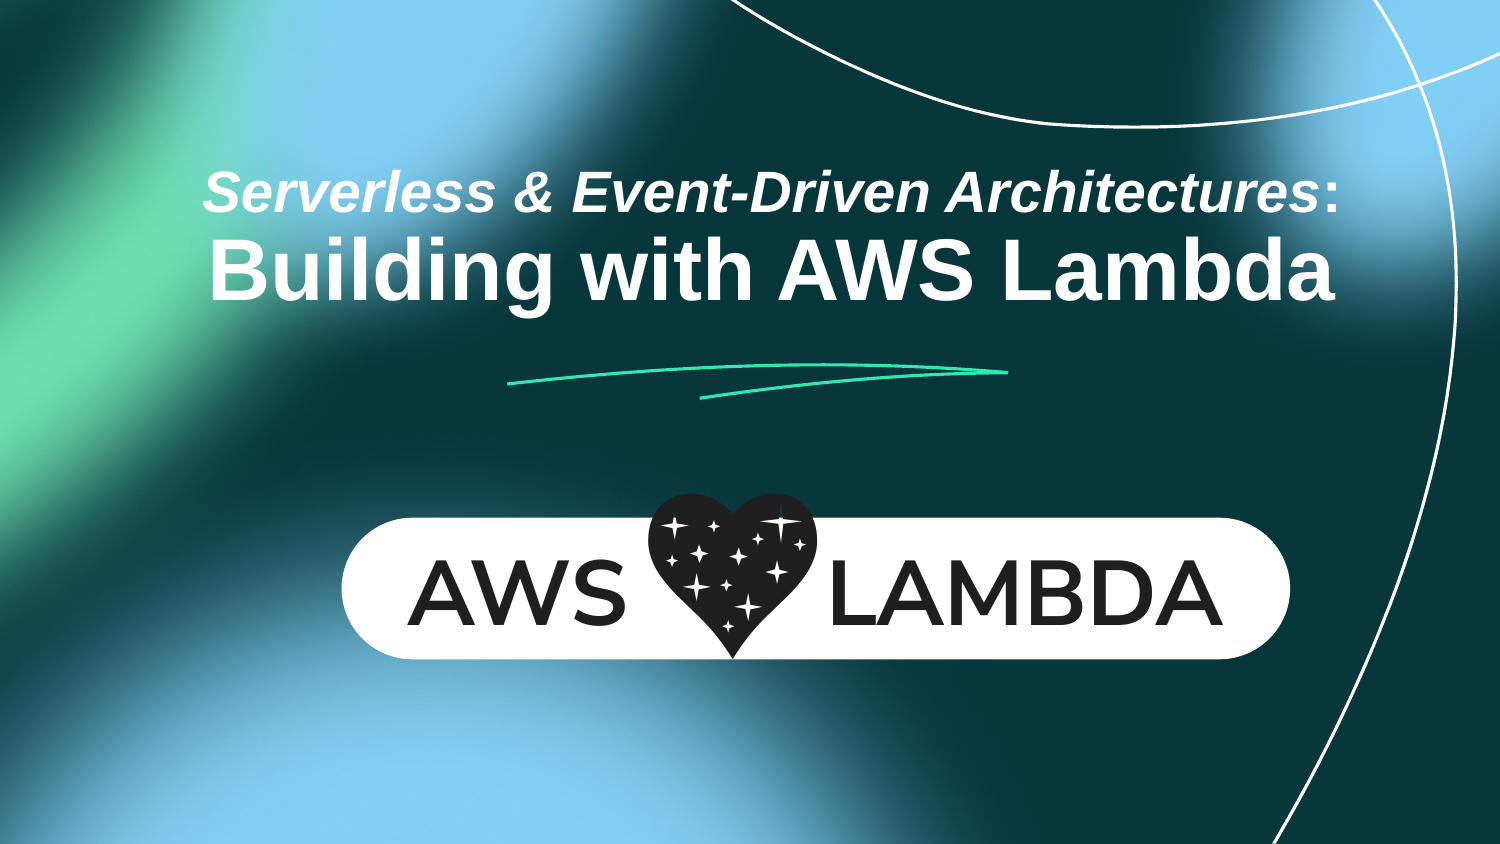

# Serverless & Event-Driven Architectures: Building with AWS Lambda

💖
AWS        LAMBDA